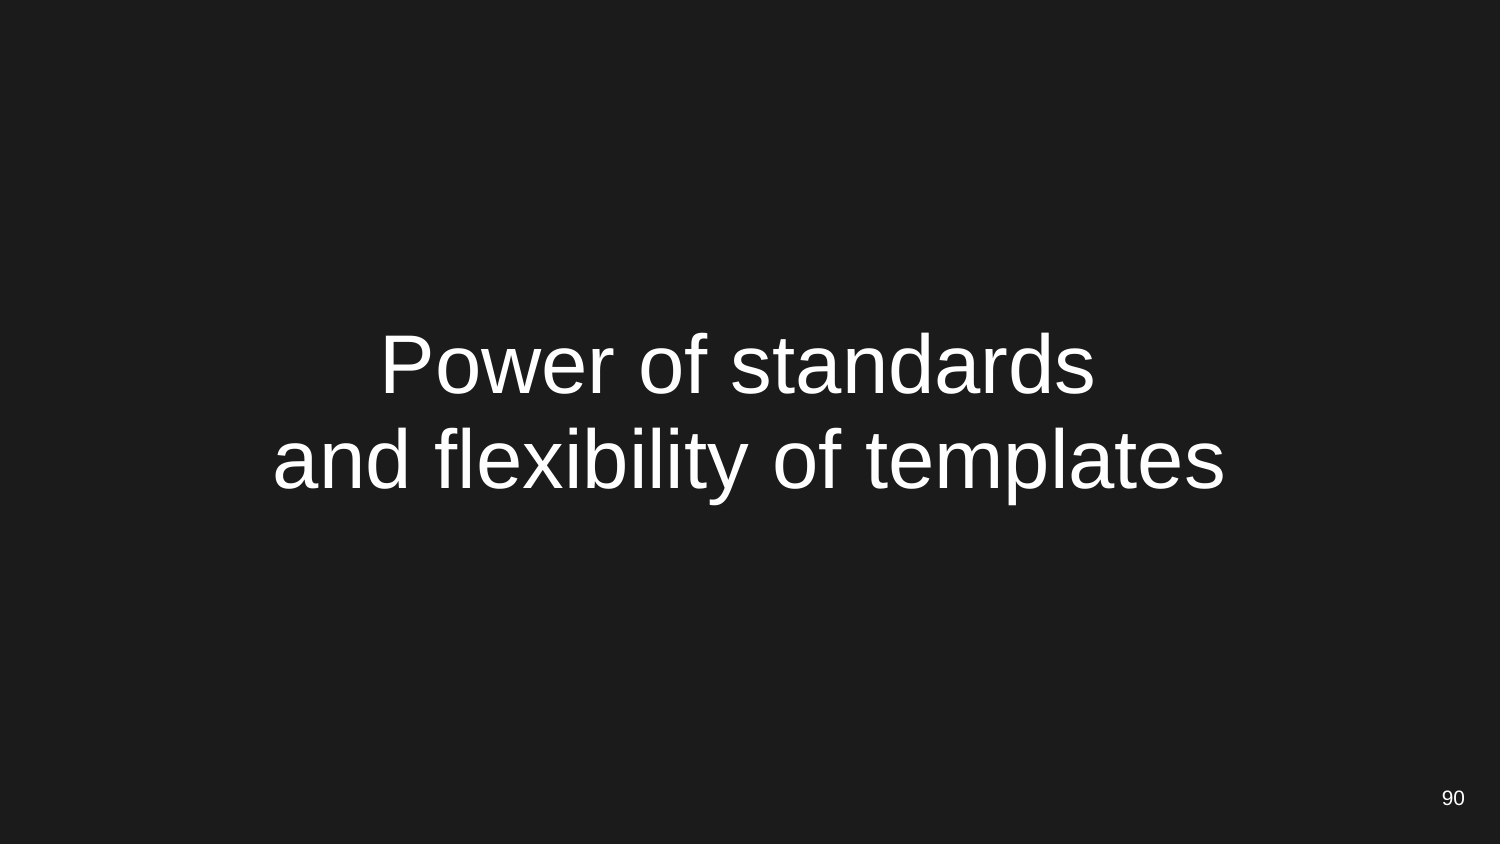

# Power of standards and flexibility of templates
90